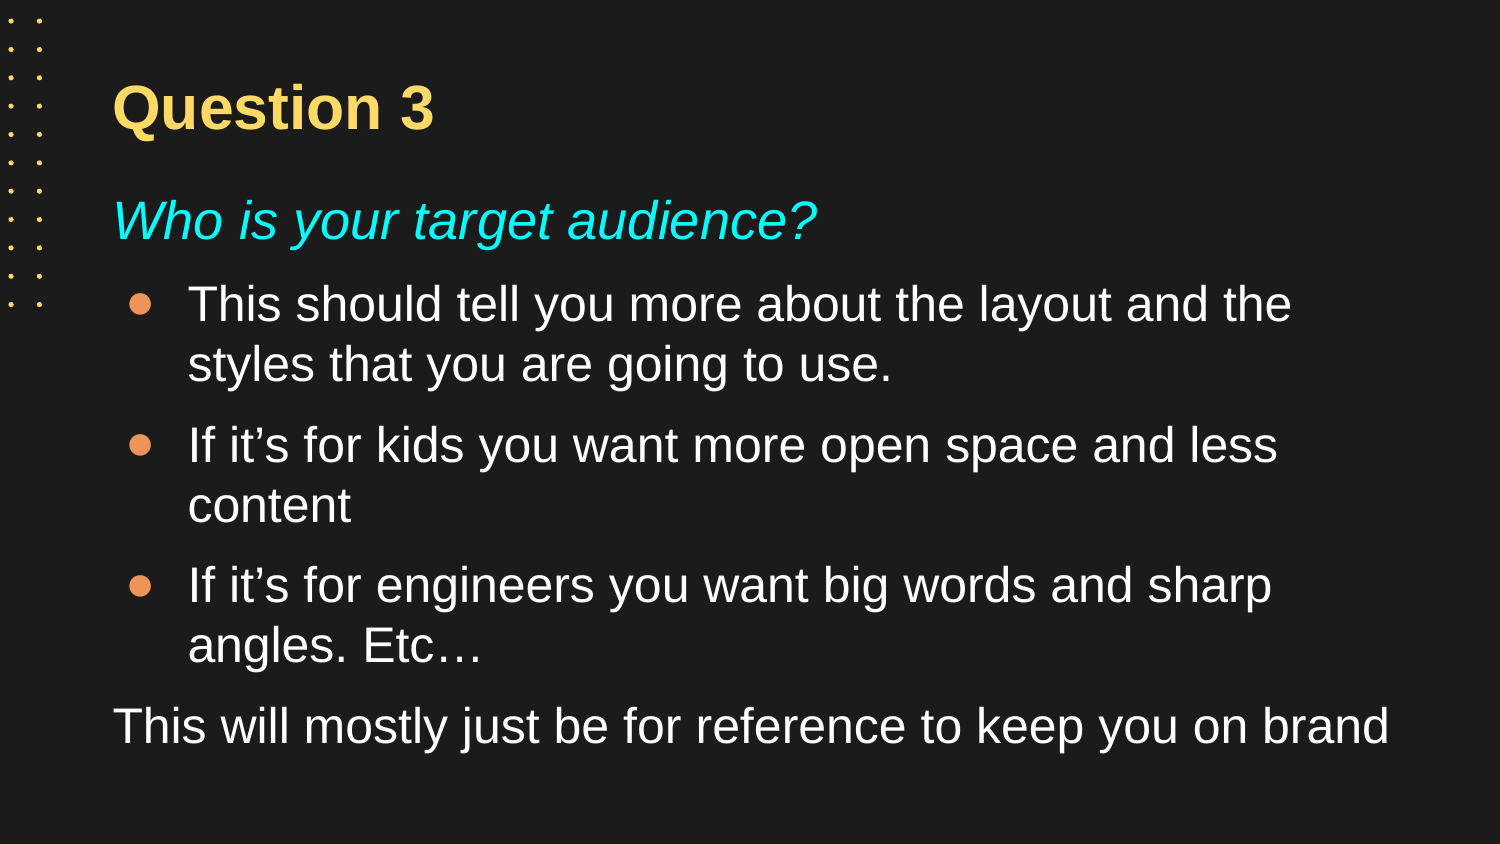

# Question 3
Who is your target audience?
This should tell you more about the layout and the styles that you are going to use.
If it’s for kids you want more open space and less content
If it’s for engineers you want big words and sharp angles. Etc…
This will mostly just be for reference to keep you on brand